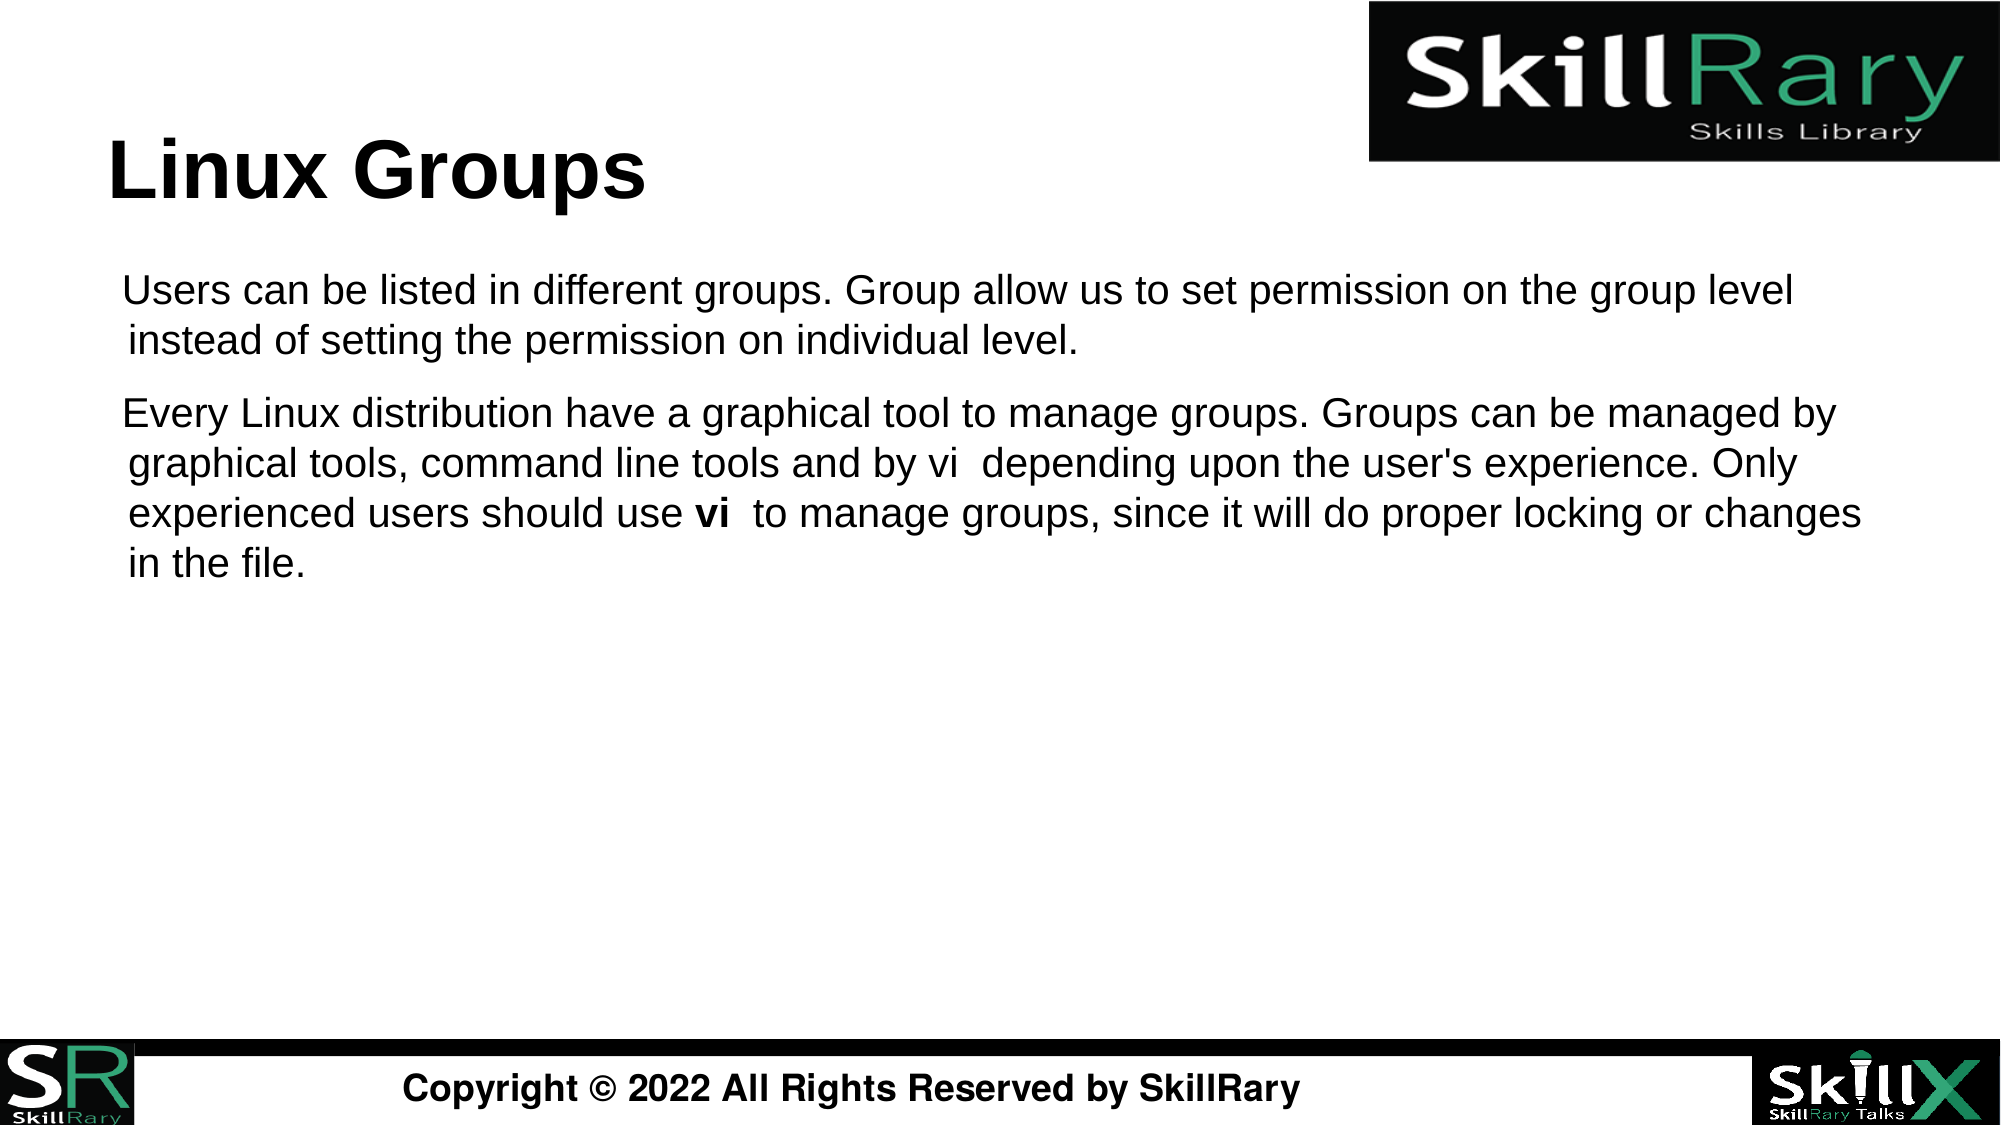

# Linux Groups
Users can be listed in different groups. Group allow us to set permission on the group level instead of setting the permission on individual level.
Every Linux distribution have a graphical tool to manage groups. Groups can be managed by graphical tools, command line tools and by vi  depending upon the user's experience. Only experienced users should use vi  to manage groups, since it will do proper locking or changes in the file.